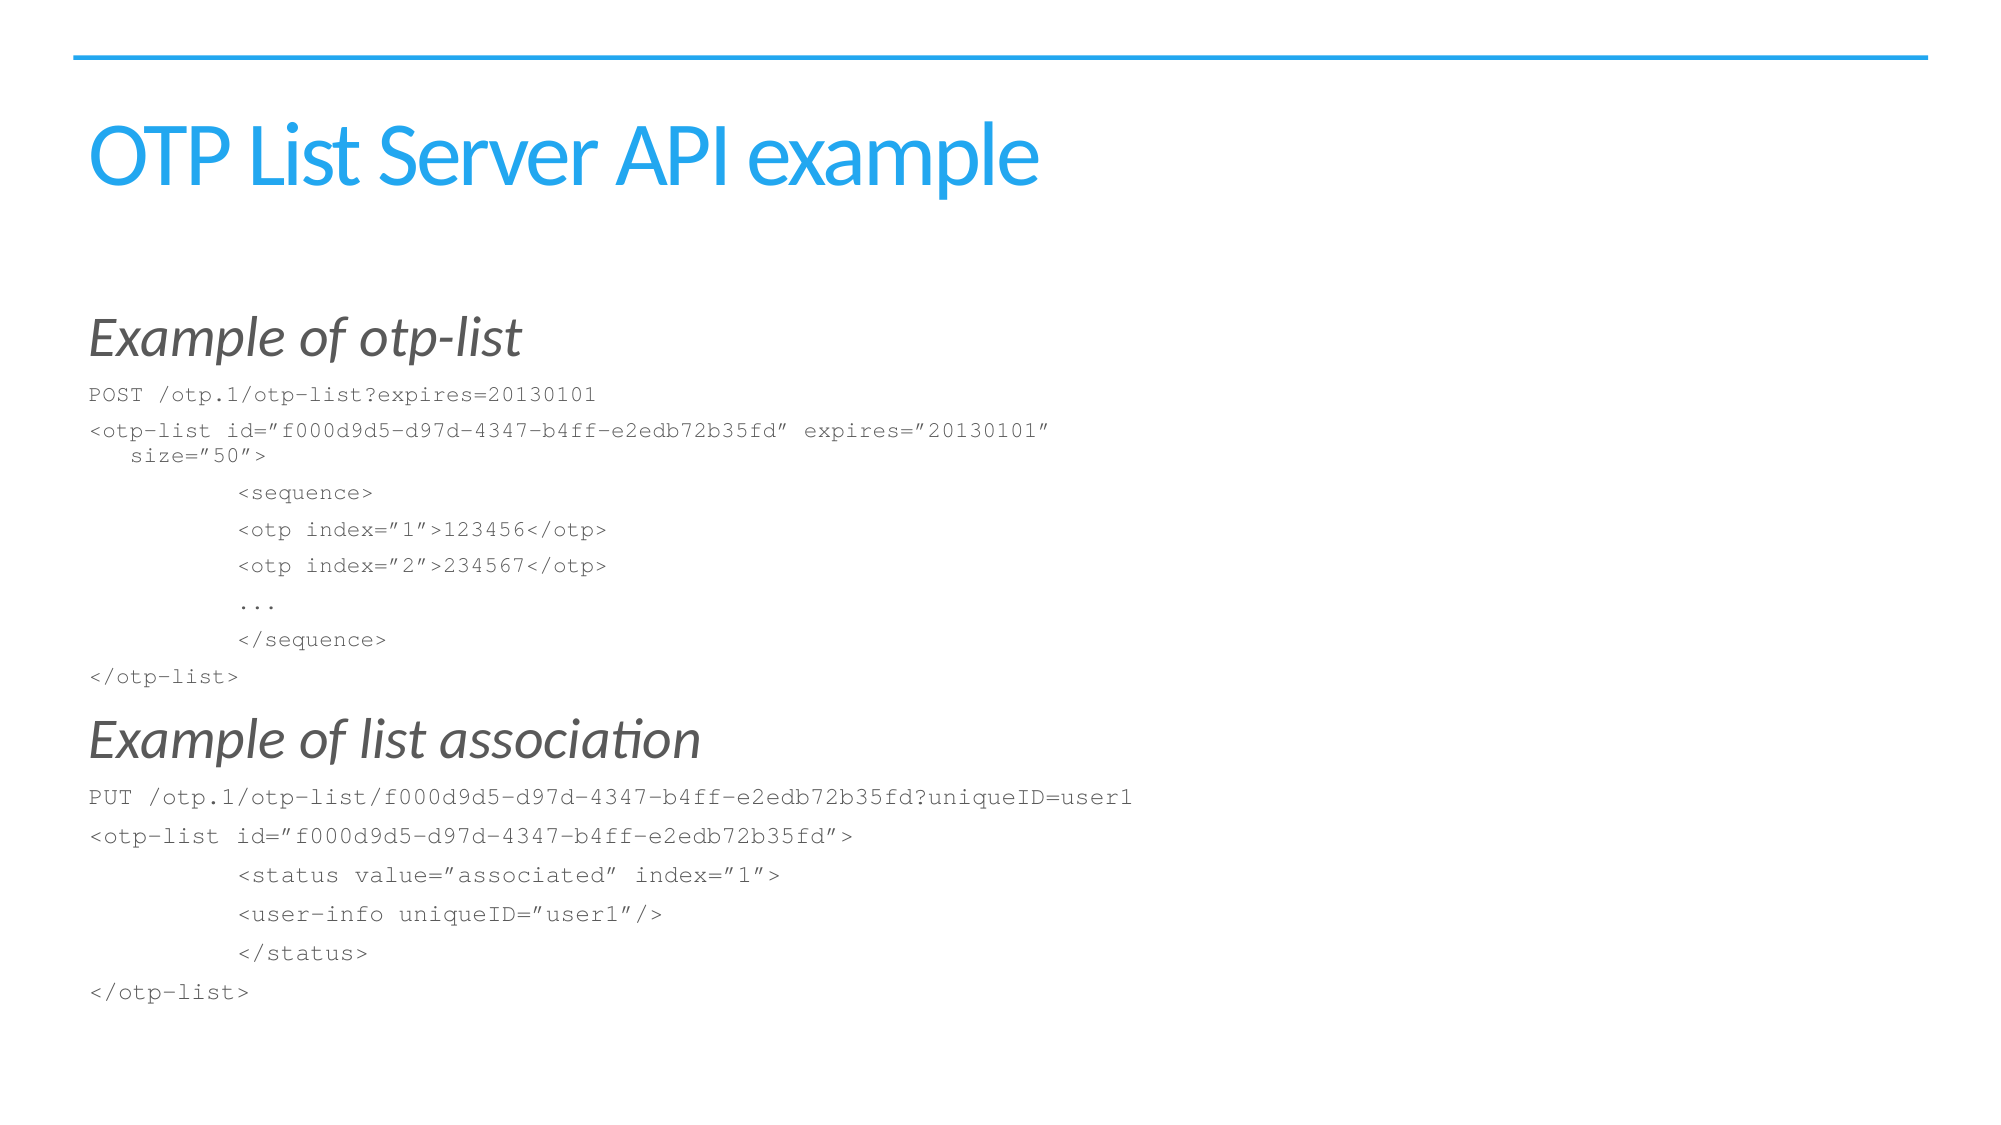

# OTP List Server API example
Example of otp-list
POST /otp.1/otp-list?expires=20130101
<otp-list id=”f000d9d5-d97d-4347-b4ff-e2edb72b35fd” expires=”20130101”
   size=”50”>
	<sequence>
		<otp index=”1”>123456</otp>
		<otp index=”2”>234567</otp>
		...
	</sequence>
</otp-list>
Example of list association
PUT /otp.1/otp-list/f000d9d5-d97d-4347-b4ff-e2edb72b35fd?uniqueID=user1
<otp-list id=”f000d9d5-d97d-4347-b4ff-e2edb72b35fd”>
	<status value=”associated” index=”1”>
		<user-info uniqueID=”user1”/>
	</status>
</otp-list>